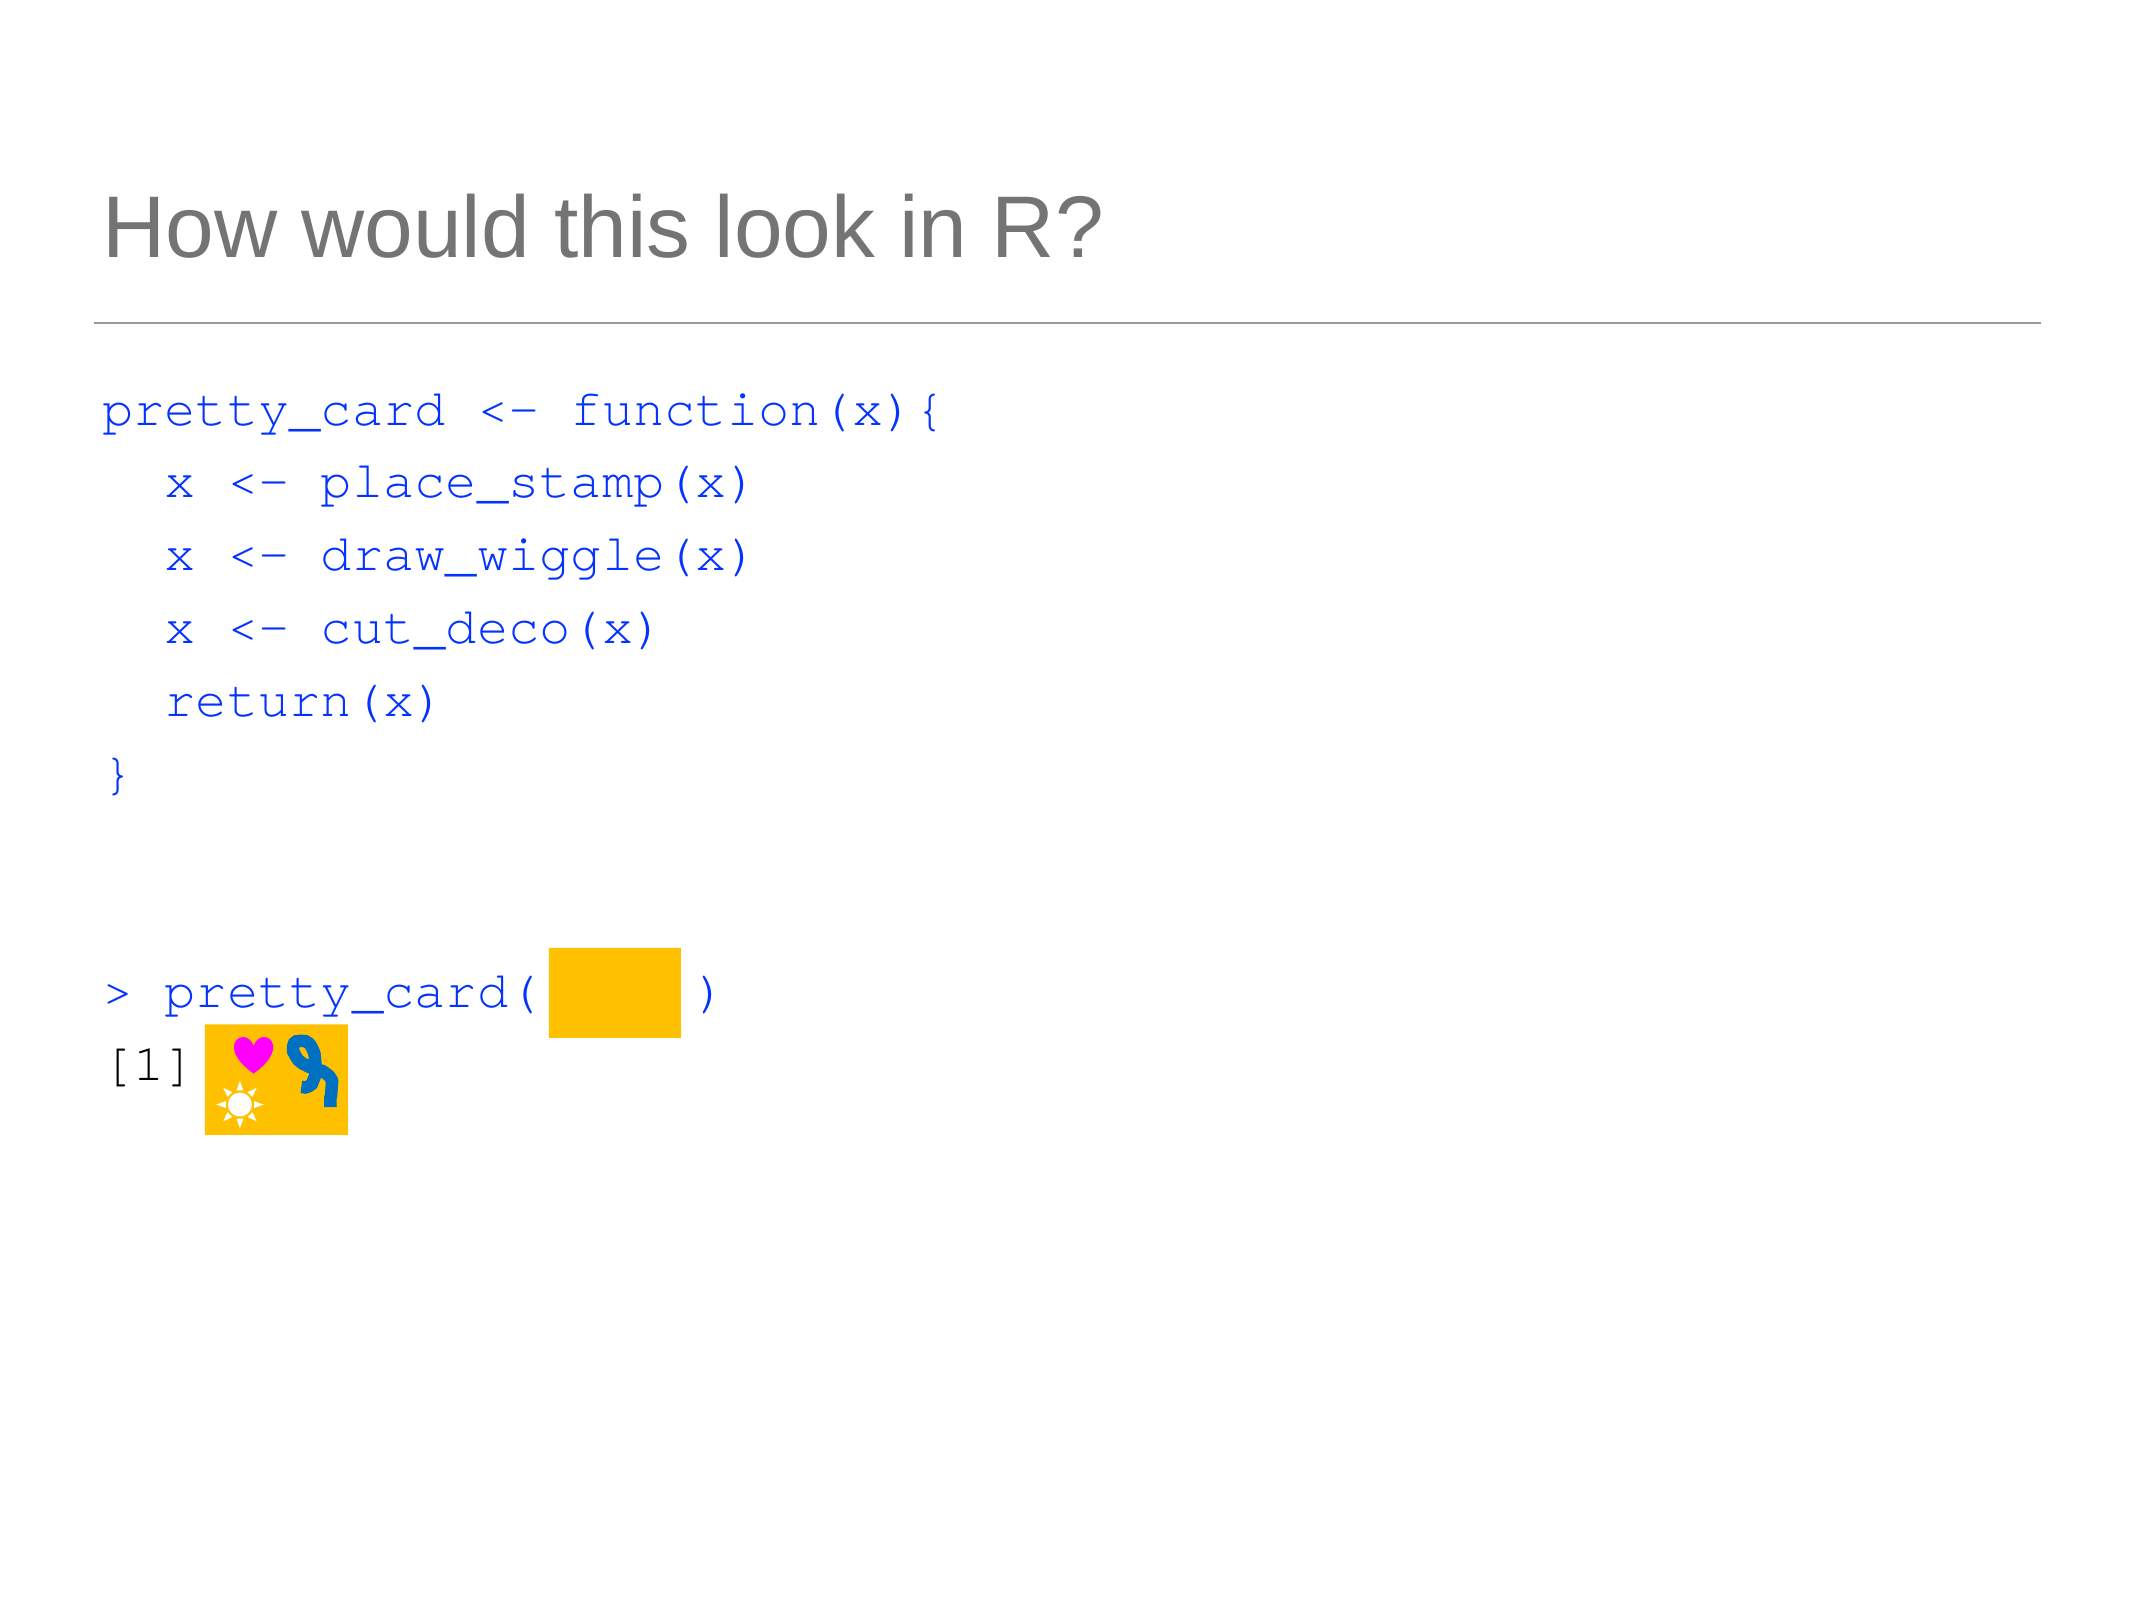

# How would this look in R?
pretty_card <- function(x){
  x <- place_stamp(x)
  x <- draw_wiggle(x)
  x <- cut_deco(x)
  return(x)
}

> pretty_card(     )
[1] 1